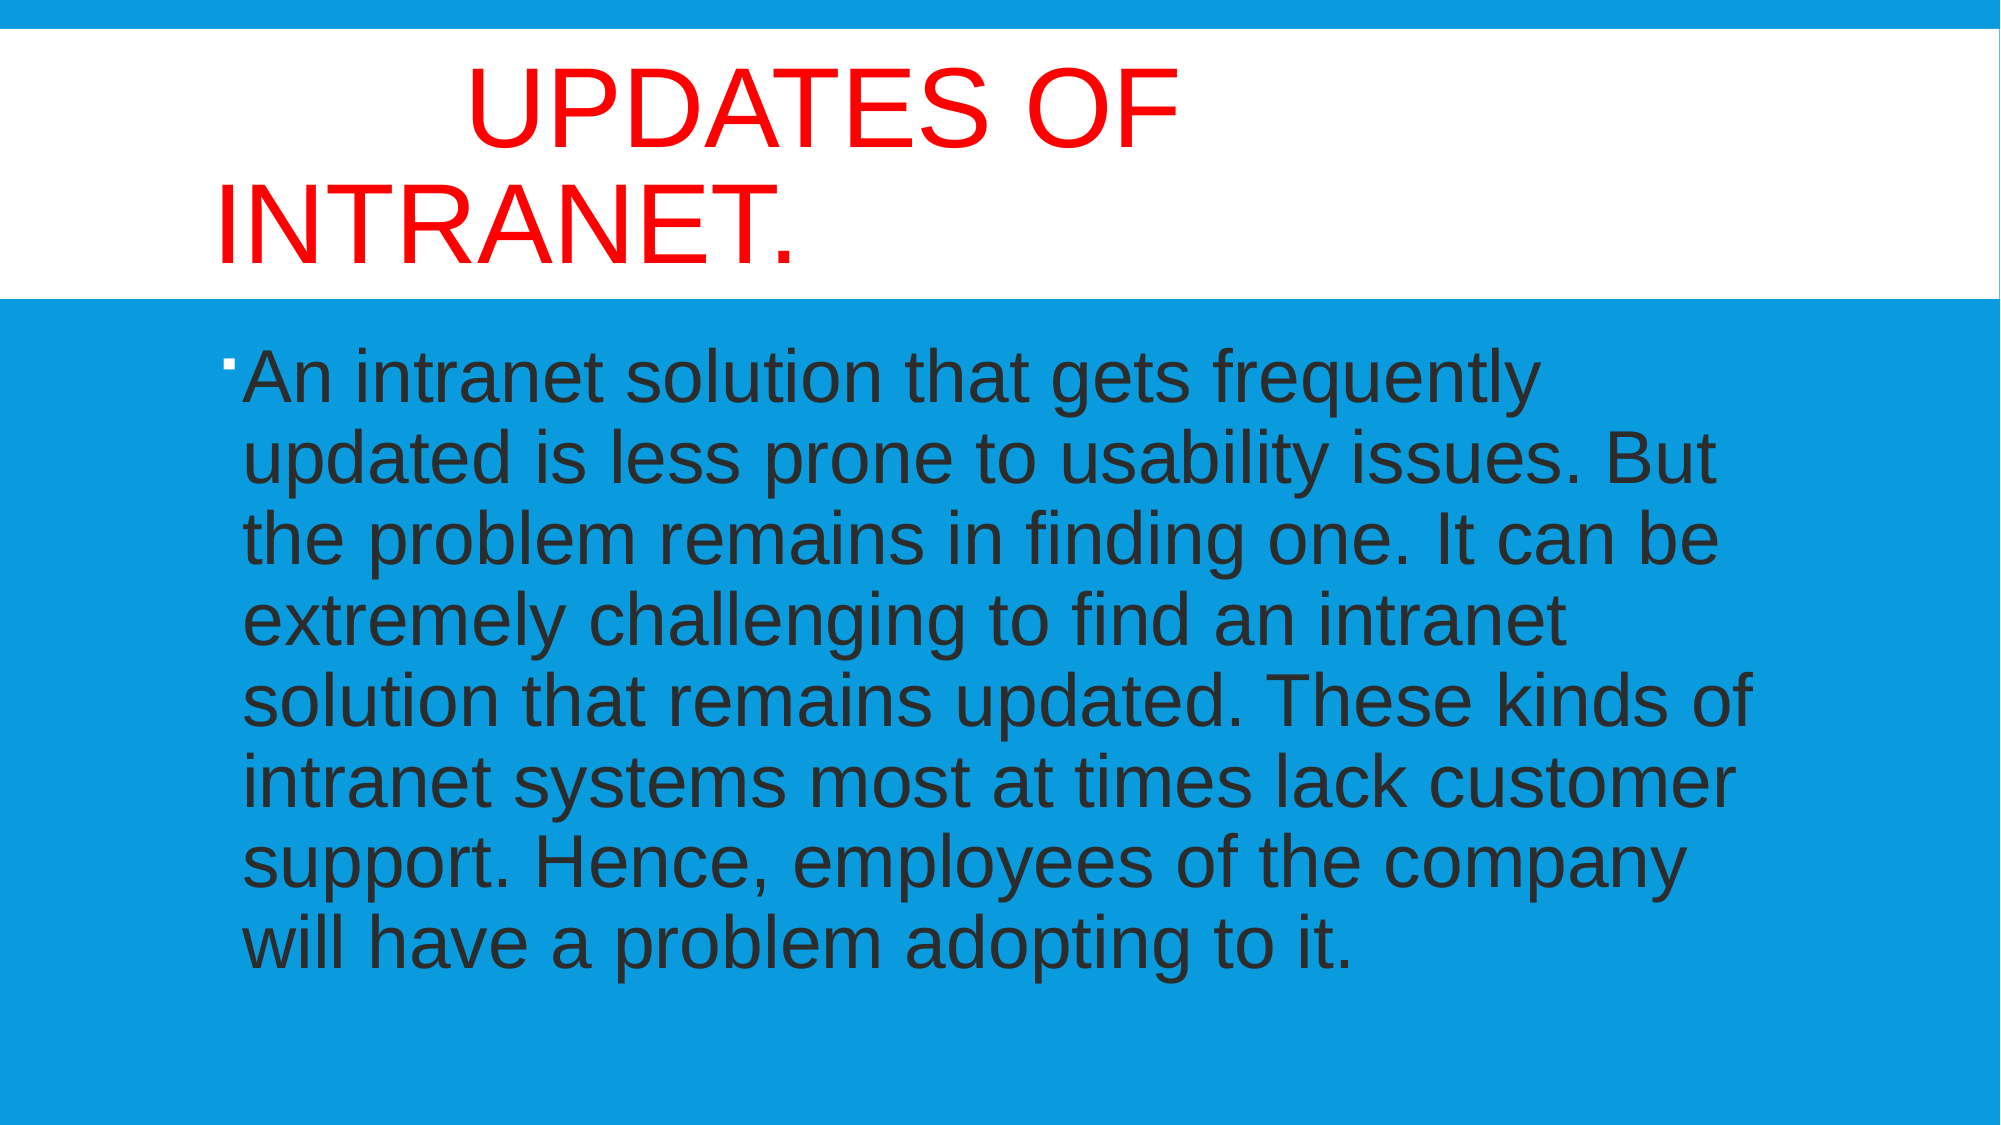

# Updates OF INTRANET.
An intranet solution that gets frequently updated is less prone to usability issues. But the problem remains in finding one. It can be extremely challenging to find an intranet solution that remains updated. These kinds of intranet systems most at times lack customer support. Hence, employees of the company will have a problem adopting to it.